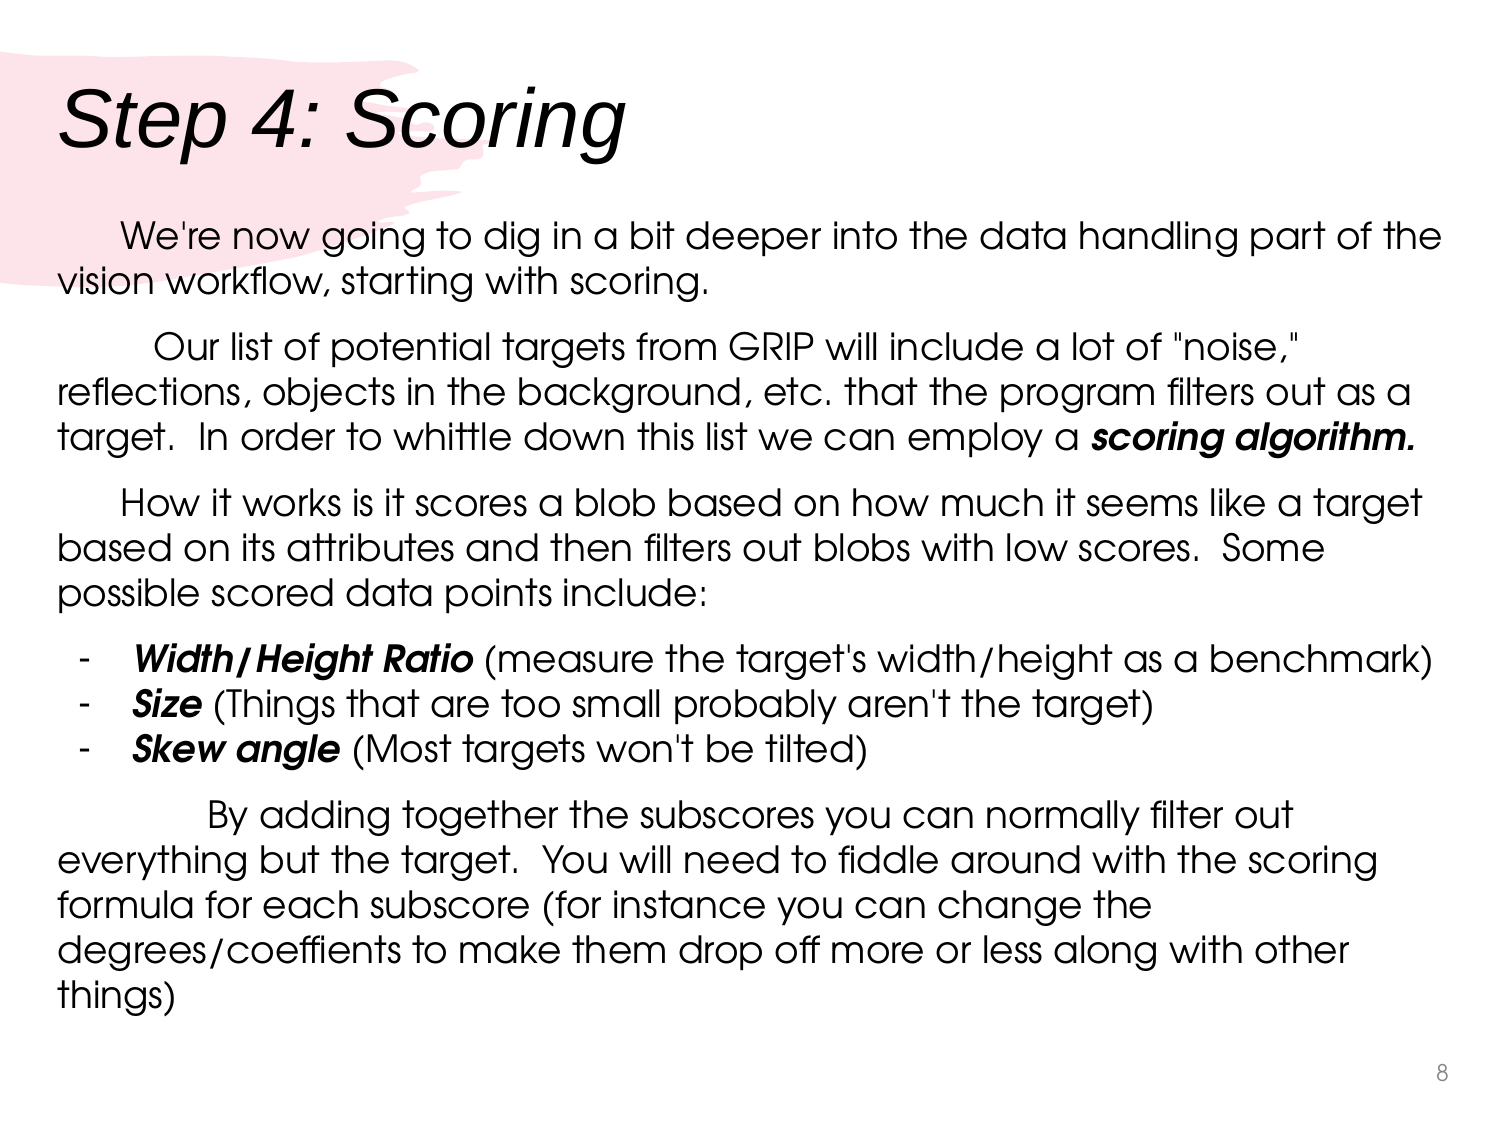

# Step 4: Scoring
      We're now going to dig in a bit deeper into the data handling part of the vision workflow, starting with scoring.
  Our list of potential targets from GRIP will include a lot of "noise," reflections, objects in the background, etc. that the program filters out as a target.  In order to whittle down this list we can employ a scoring algorithm.
      How it works is it scores a blob based on how much it seems like a target based on its attributes and then filters out blobs with low scores.  Some possible scored data points include:
Width/Height Ratio (measure the target's width/height as a benchmark)
Size (Things that are too small probably aren't the target)
Skew angle (Most targets won't be tilted)
	By adding together the subscores you can normally filter out everything but the target.  You will need to fiddle around with the scoring formula for each subscore (for instance you can change the degrees/coeffients to make them drop off more or less along with other things)
8